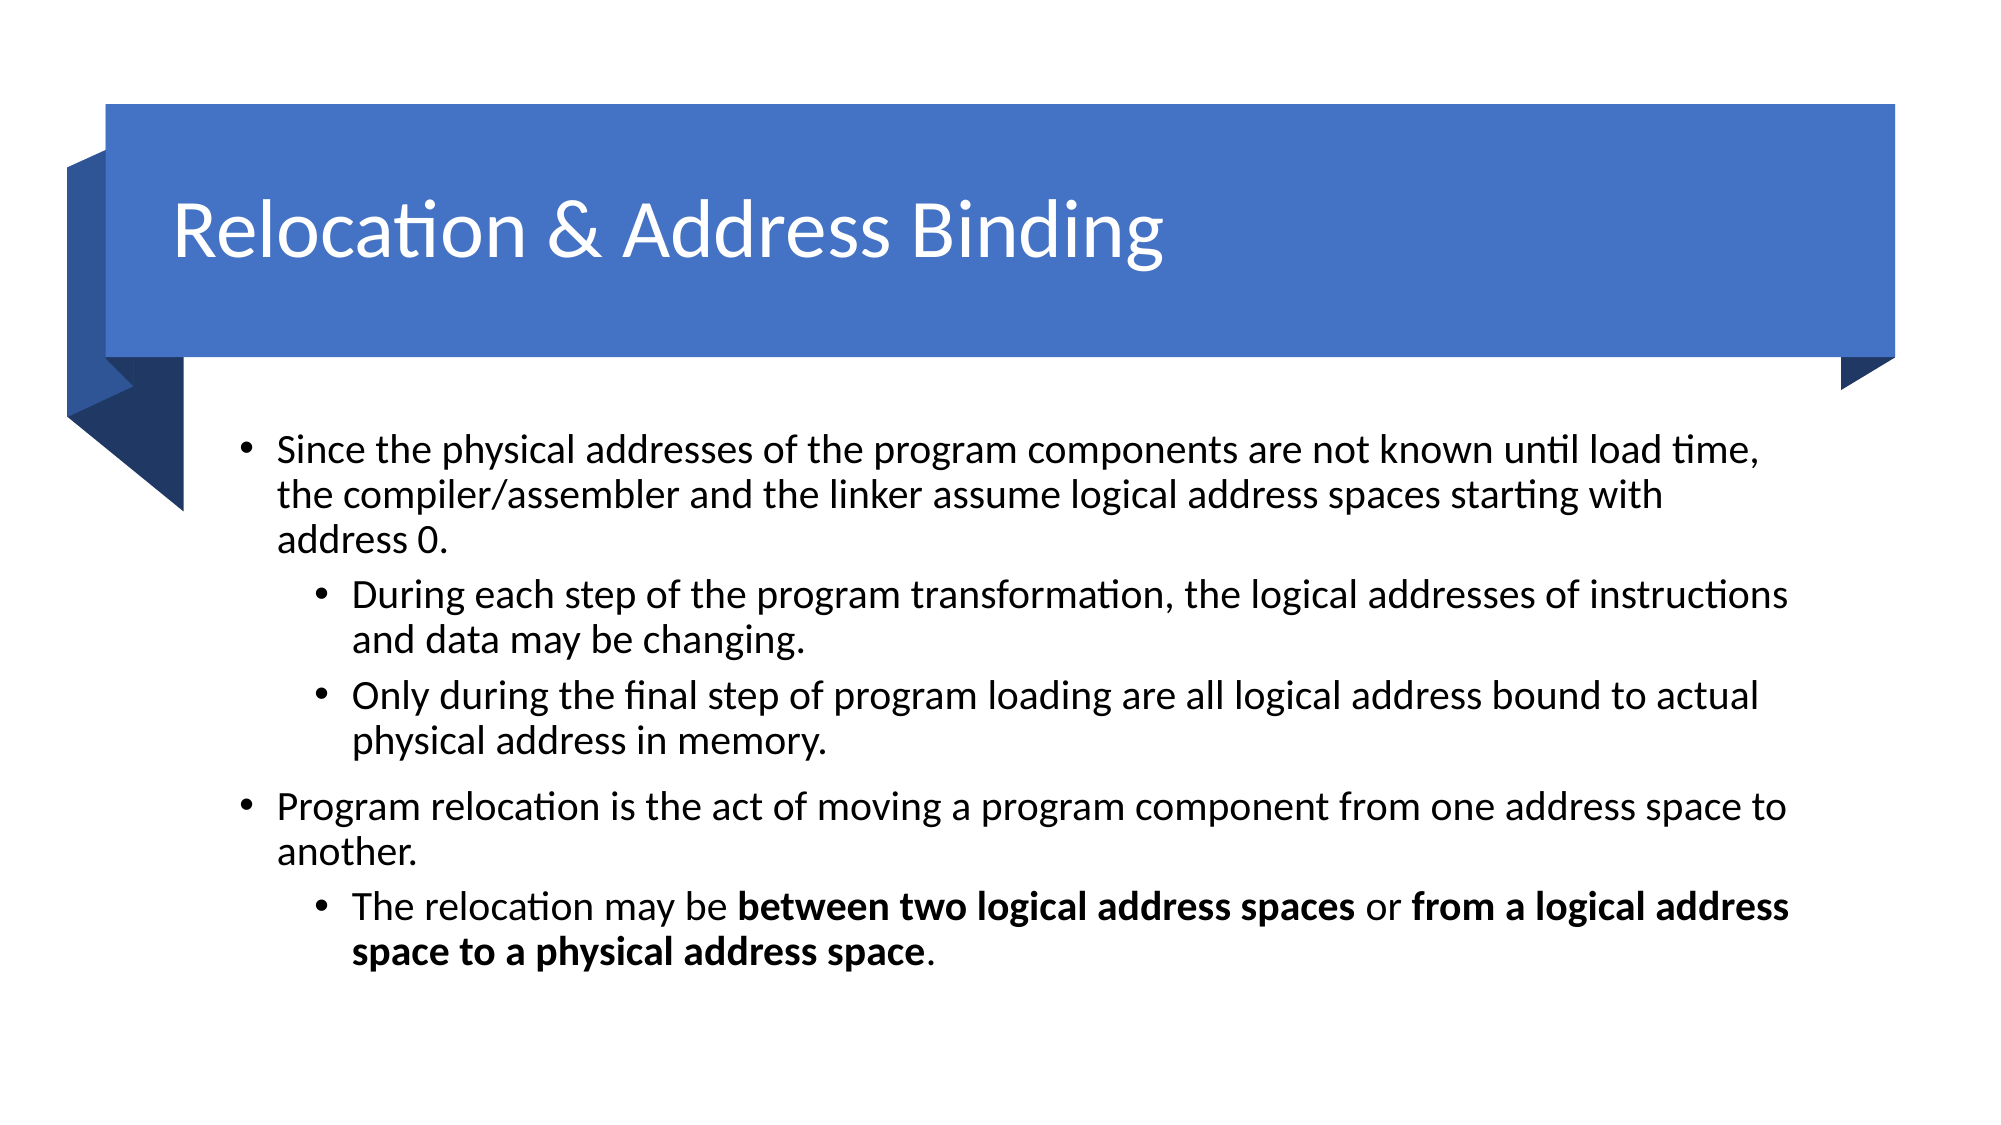

# Relocation & Address Binding

Since the physical addresses of the program components are not known until load time, the compiler/assembler and the linker assume logical address spaces starting with address 0.
During each step of the program transformation, the logical addresses of instructions and data may be changing.
Only during the final step of program loading are all logical address bound to actual physical address in memory.
Program relocation is the act of moving a program component from one address space to another.
The relocation may be between two logical address spaces or from a logical address space to a physical address space.